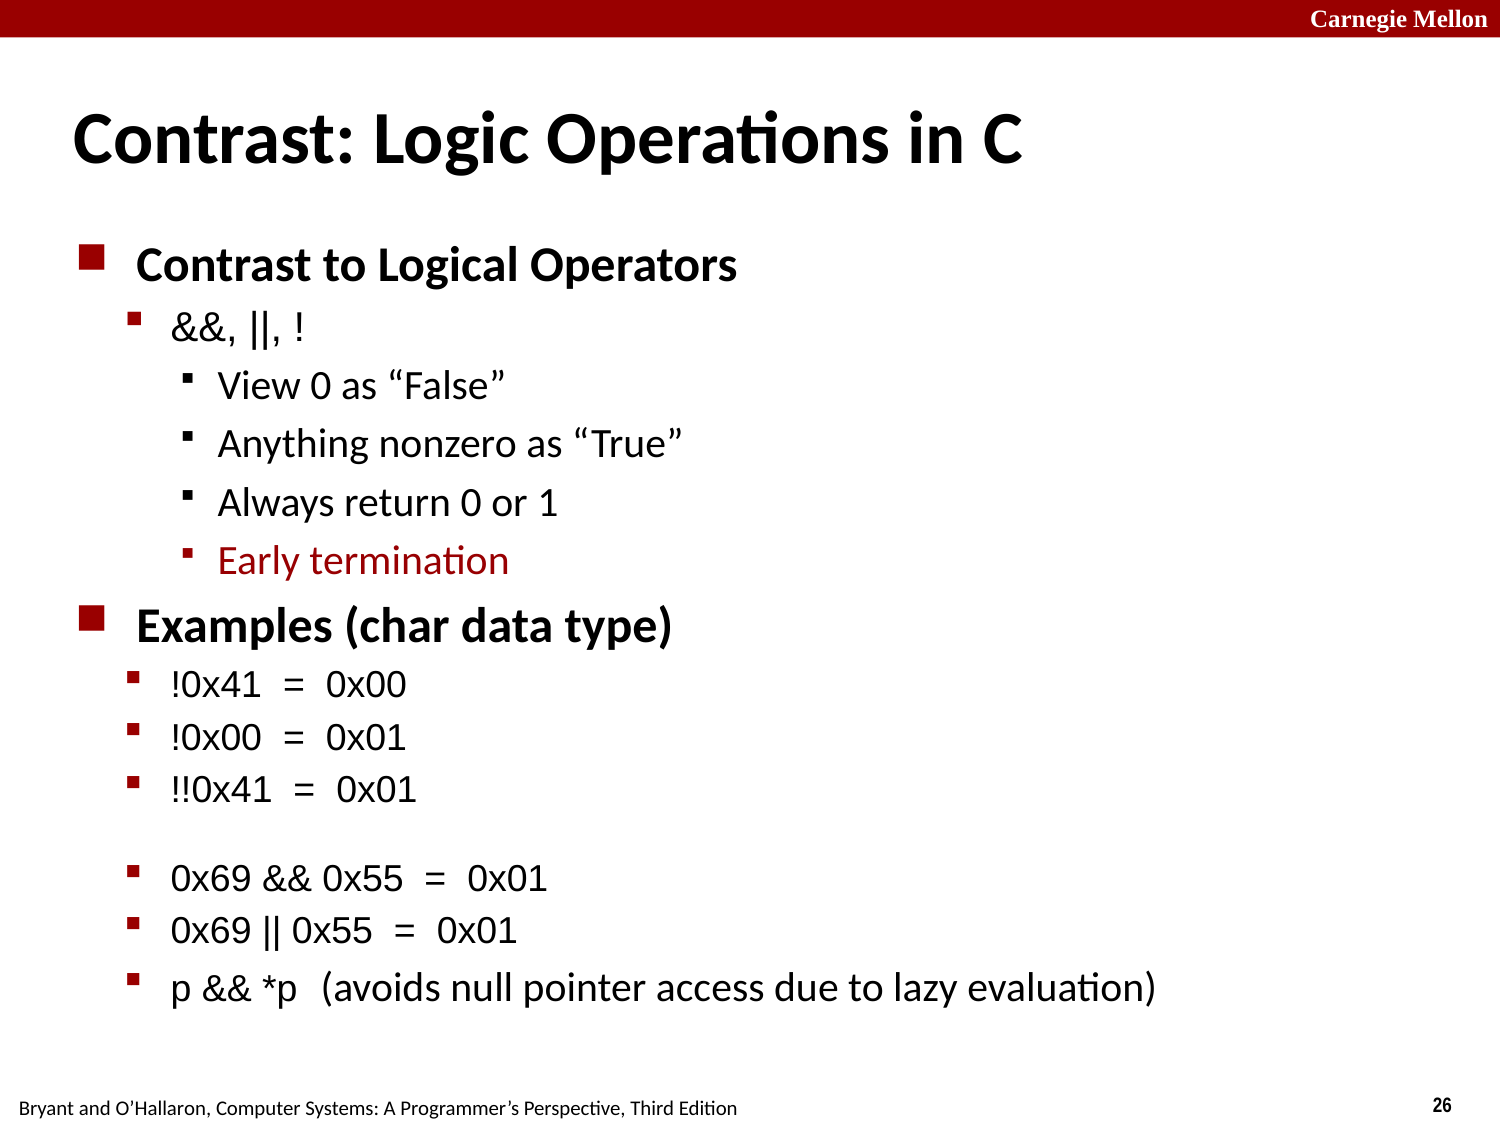

# Contrast: Logic Operations in C
Contrast to Logical Operators
&&, ||, !
View 0 as “False”
Anything nonzero as “True”
Always return 0 or 1
Early termination
Examples (char data type)
!0x41  =  0x00
!0x00  =  0x01
!!0x41  =  0x01
0x69 && 0x55  =  0x01
0x69 || 0x55  =  0x01
p && *p 	(avoids null pointer access due to lazy evaluation)